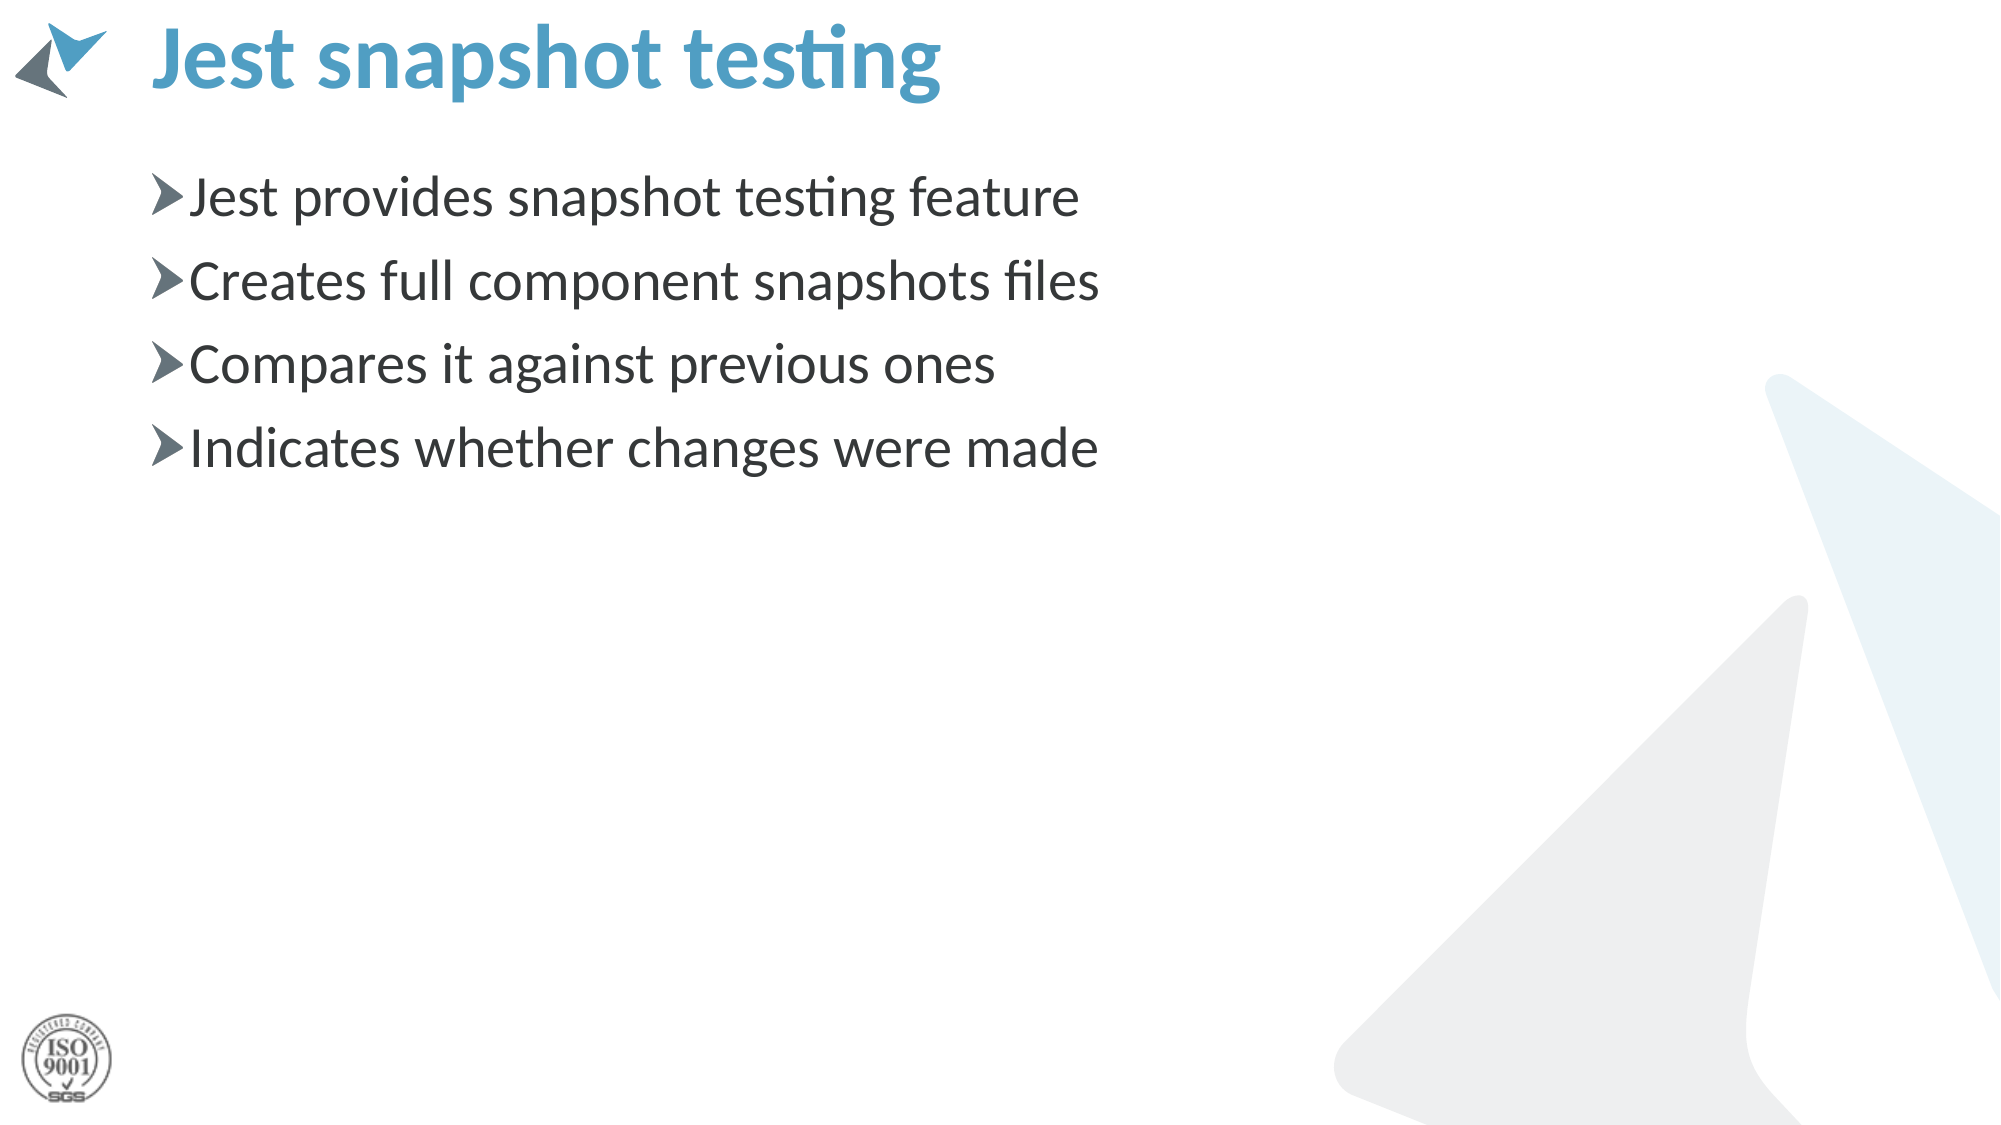

# Jest snapshot testing
Jest provides snapshot testing feature
Creates full component snapshots files
Compares it against previous ones
Indicates whether changes were made